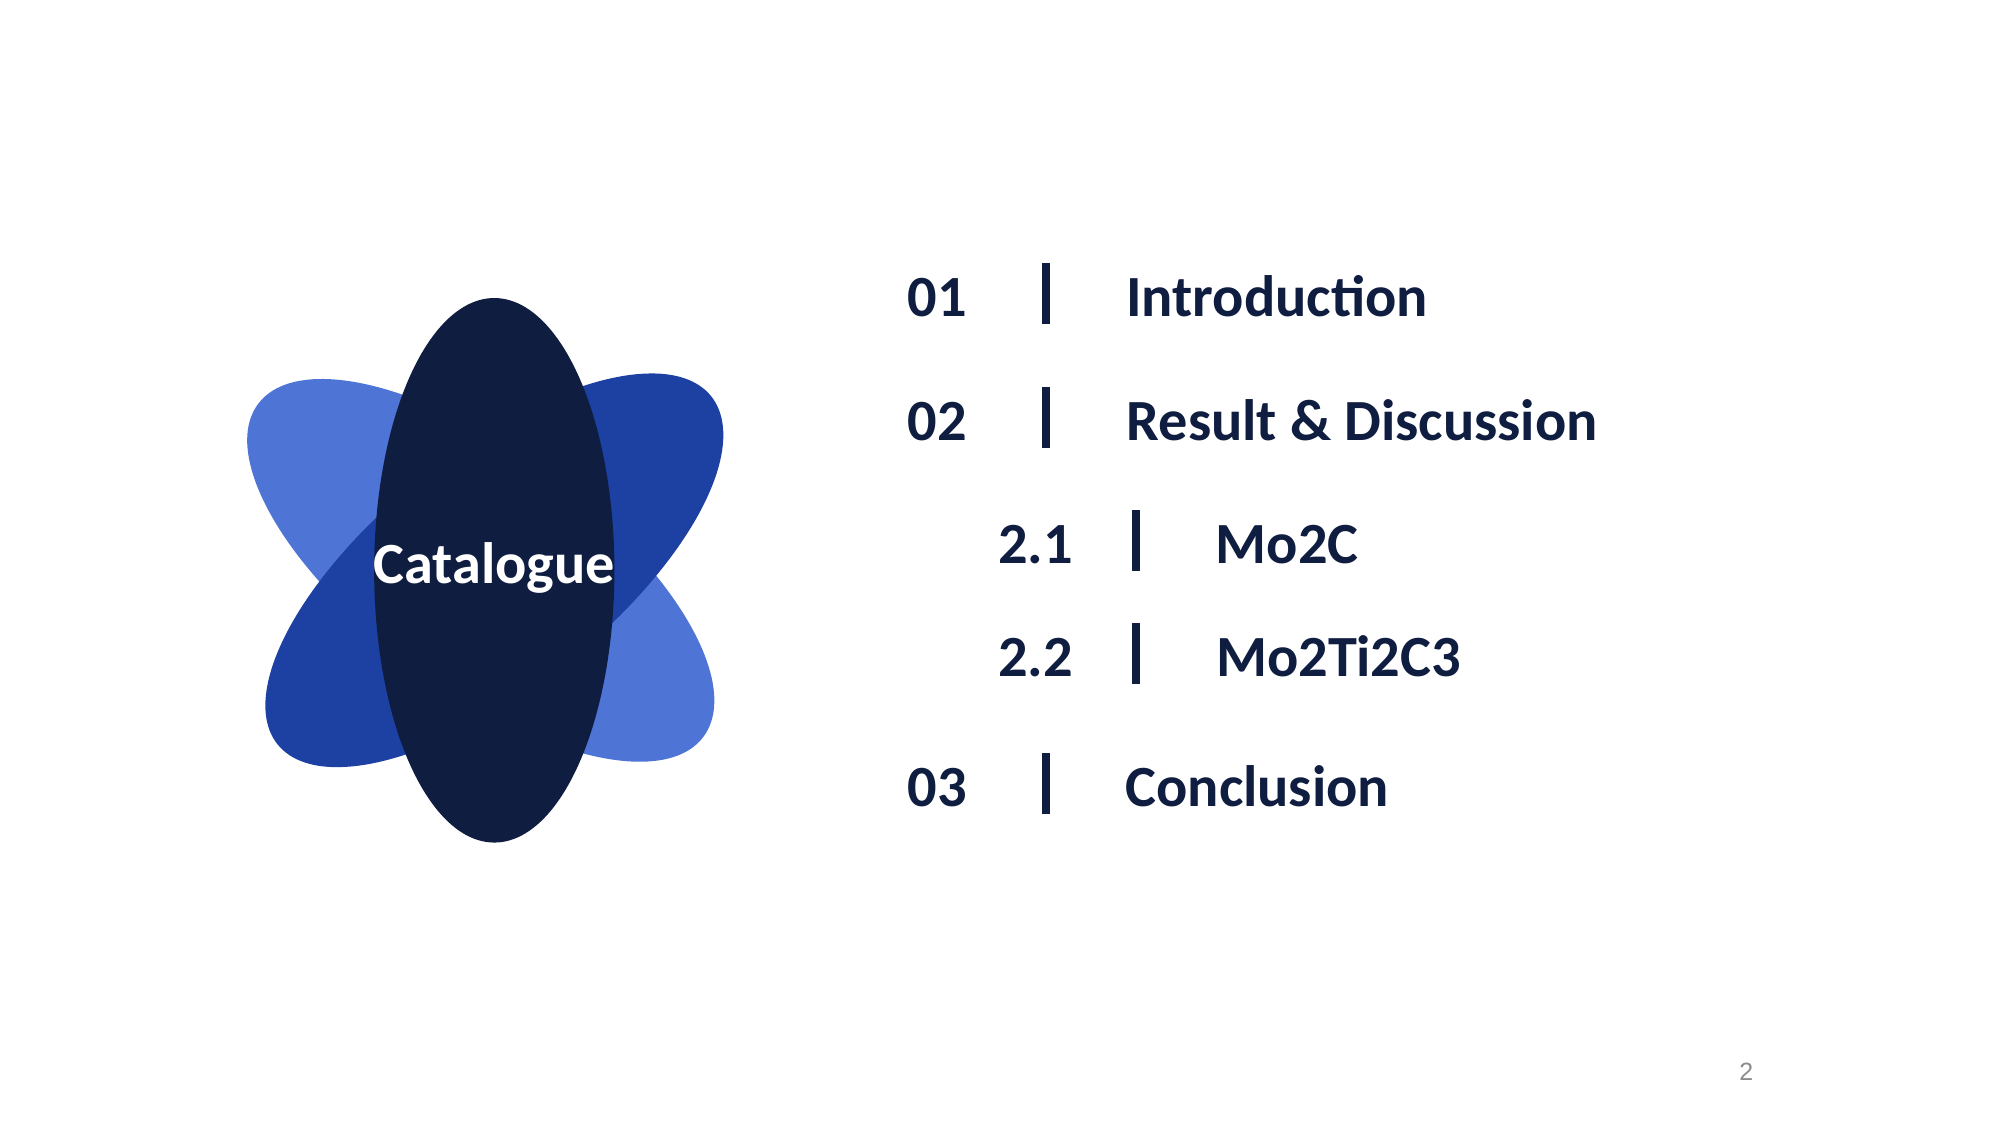

01
Introduction

Catalogue
02
Result & Discussion

2.1
Mo2C

2.2
Mo2Ti2C3

03
Conclusion

2